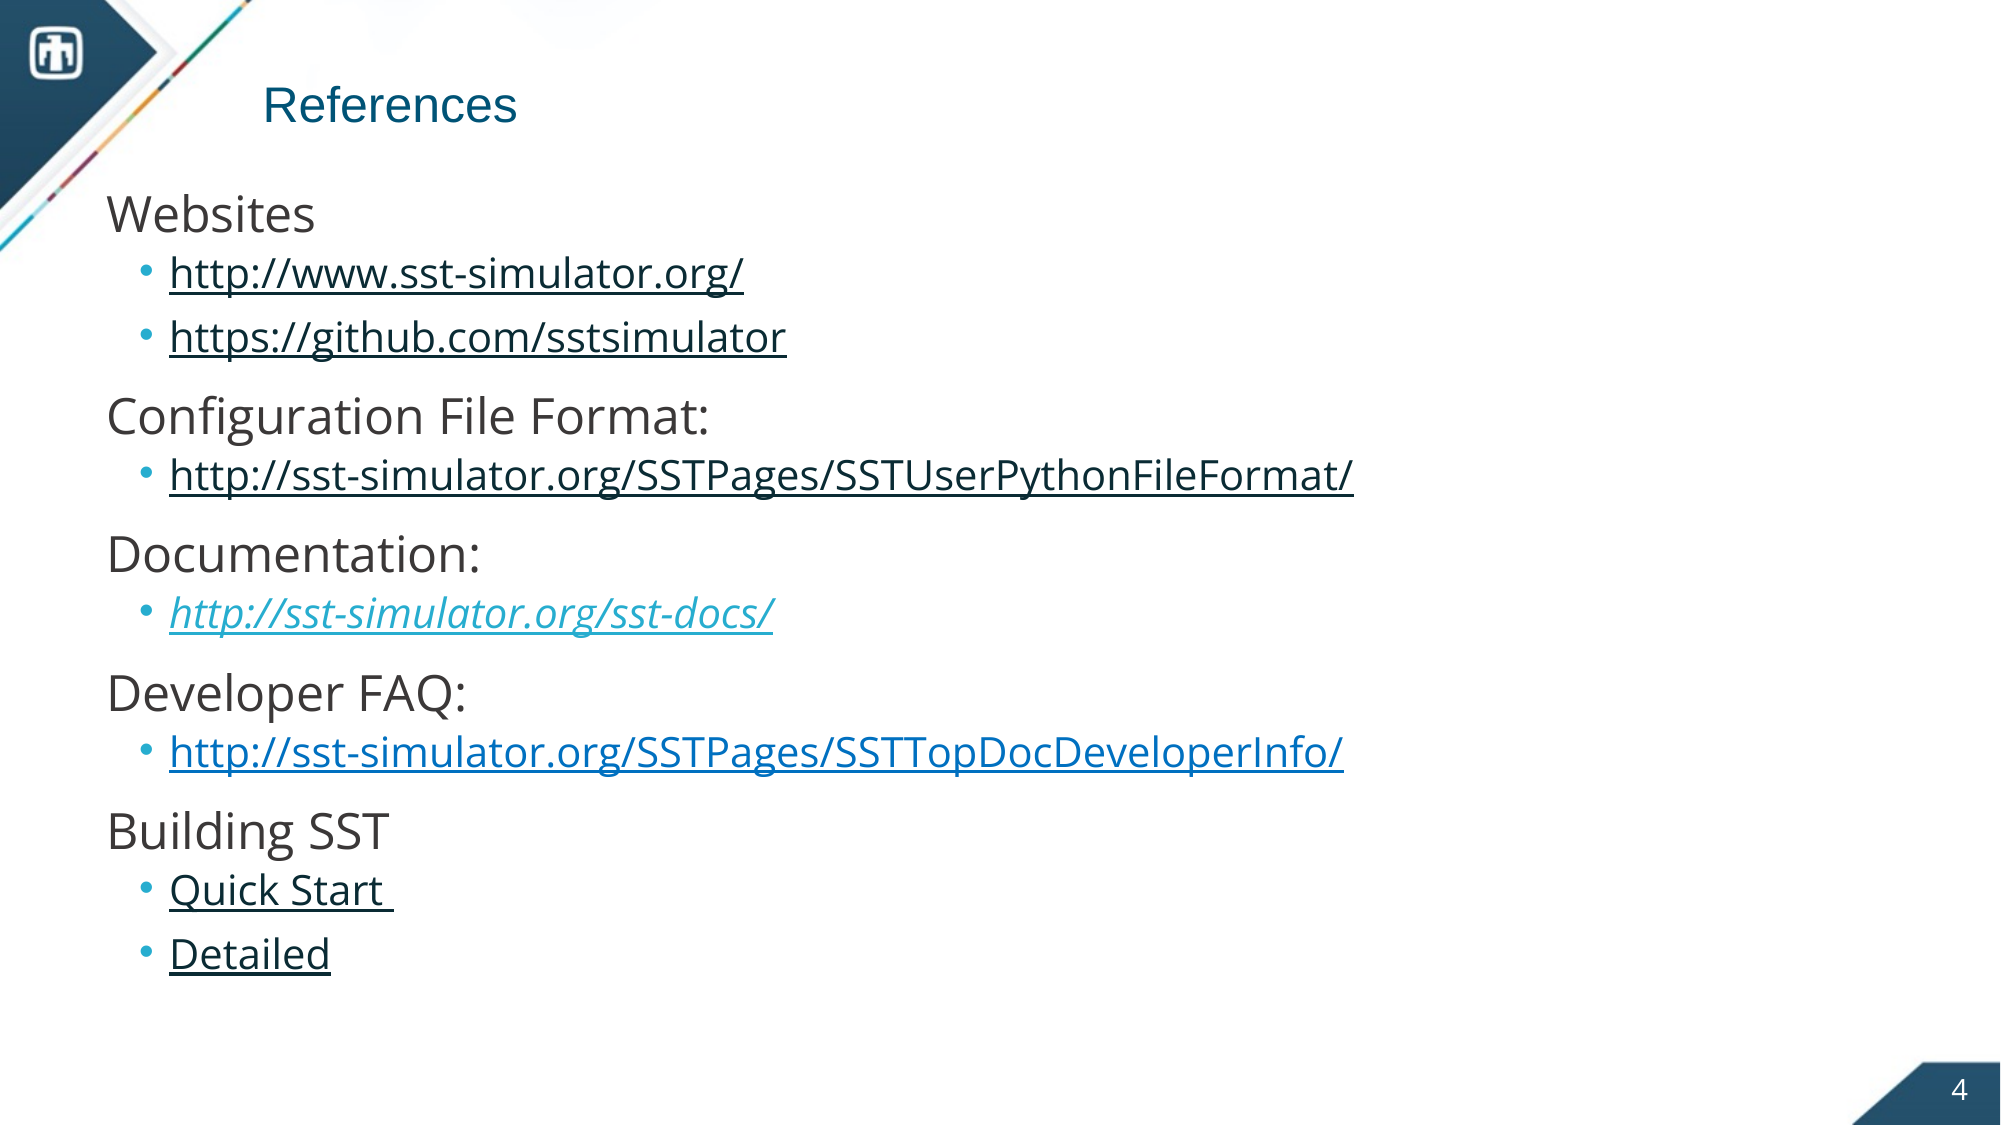

# References
Websites
http://www.sst-simulator.org/
https://github.com/sstsimulator
Configuration File Format:
http://sst-simulator.org/SSTPages/SSTUserPythonFileFormat/
Documentation:
http://sst-simulator.org/sst-docs/
Developer FAQ:
http://sst-simulator.org/SSTPages/SSTTopDocDeveloperInfo/
Building SST
Quick Start
Detailed

4